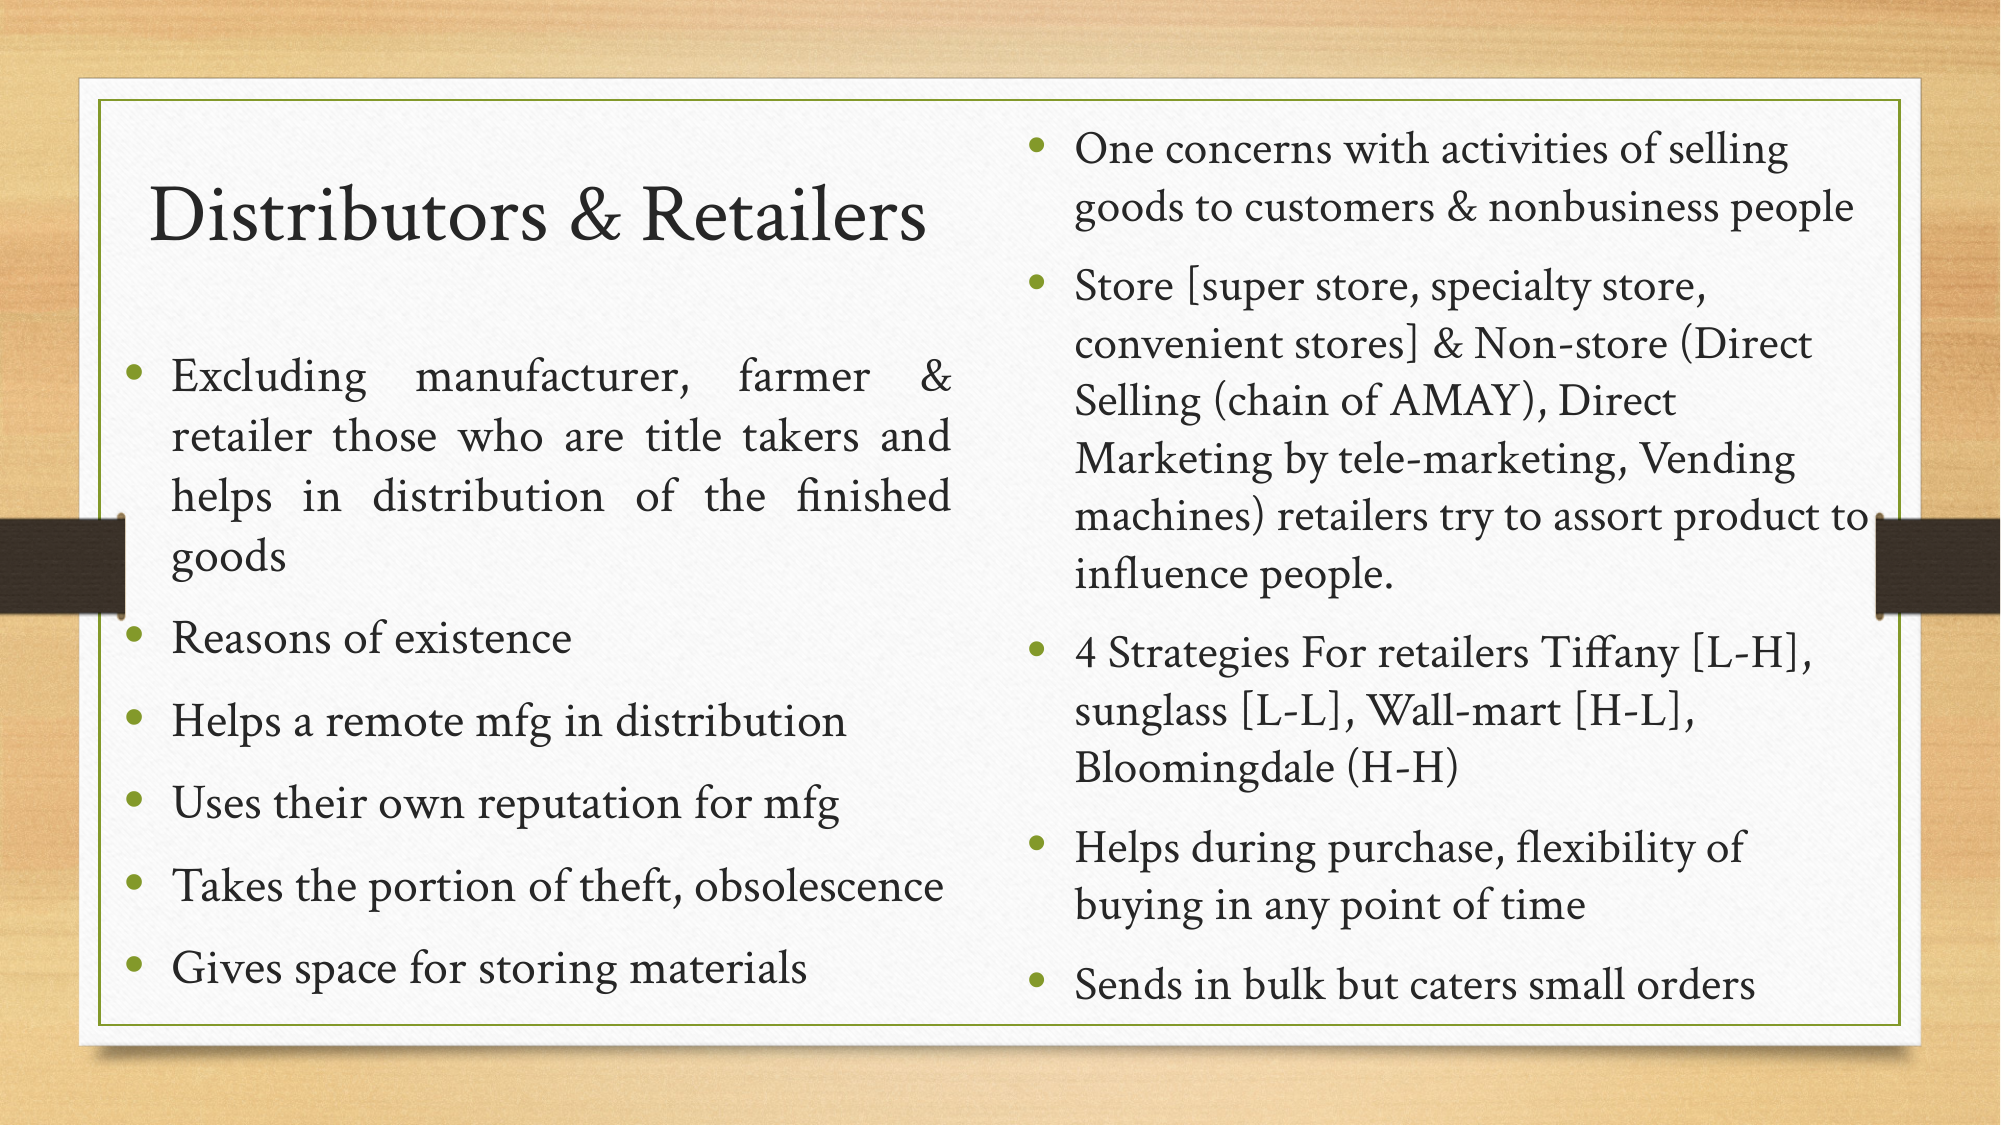

One concerns with activities of selling goods to customers & nonbusiness people
Store [super store, specialty store, convenient stores] & Non-store (Direct Selling (chain of AMAY), Direct Marketing by tele-marketing, Vending machines) retailers try to assort product to influence people.
4 Strategies For retailers Tiffany [L-H], sunglass [L-L], Wall-mart [H-L], Bloomingdale (H-H)
Helps during purchase, flexibility of buying in any point of time
Sends in bulk but caters small orders
Distributors & Retailers
Excluding manufacturer, farmer & retailer those who are title takers and helps in distribution of the finished goods
Reasons of existence
Helps a remote mfg in distribution
Uses their own reputation for mfg
Takes the portion of theft, obsolescence
Gives space for storing materials